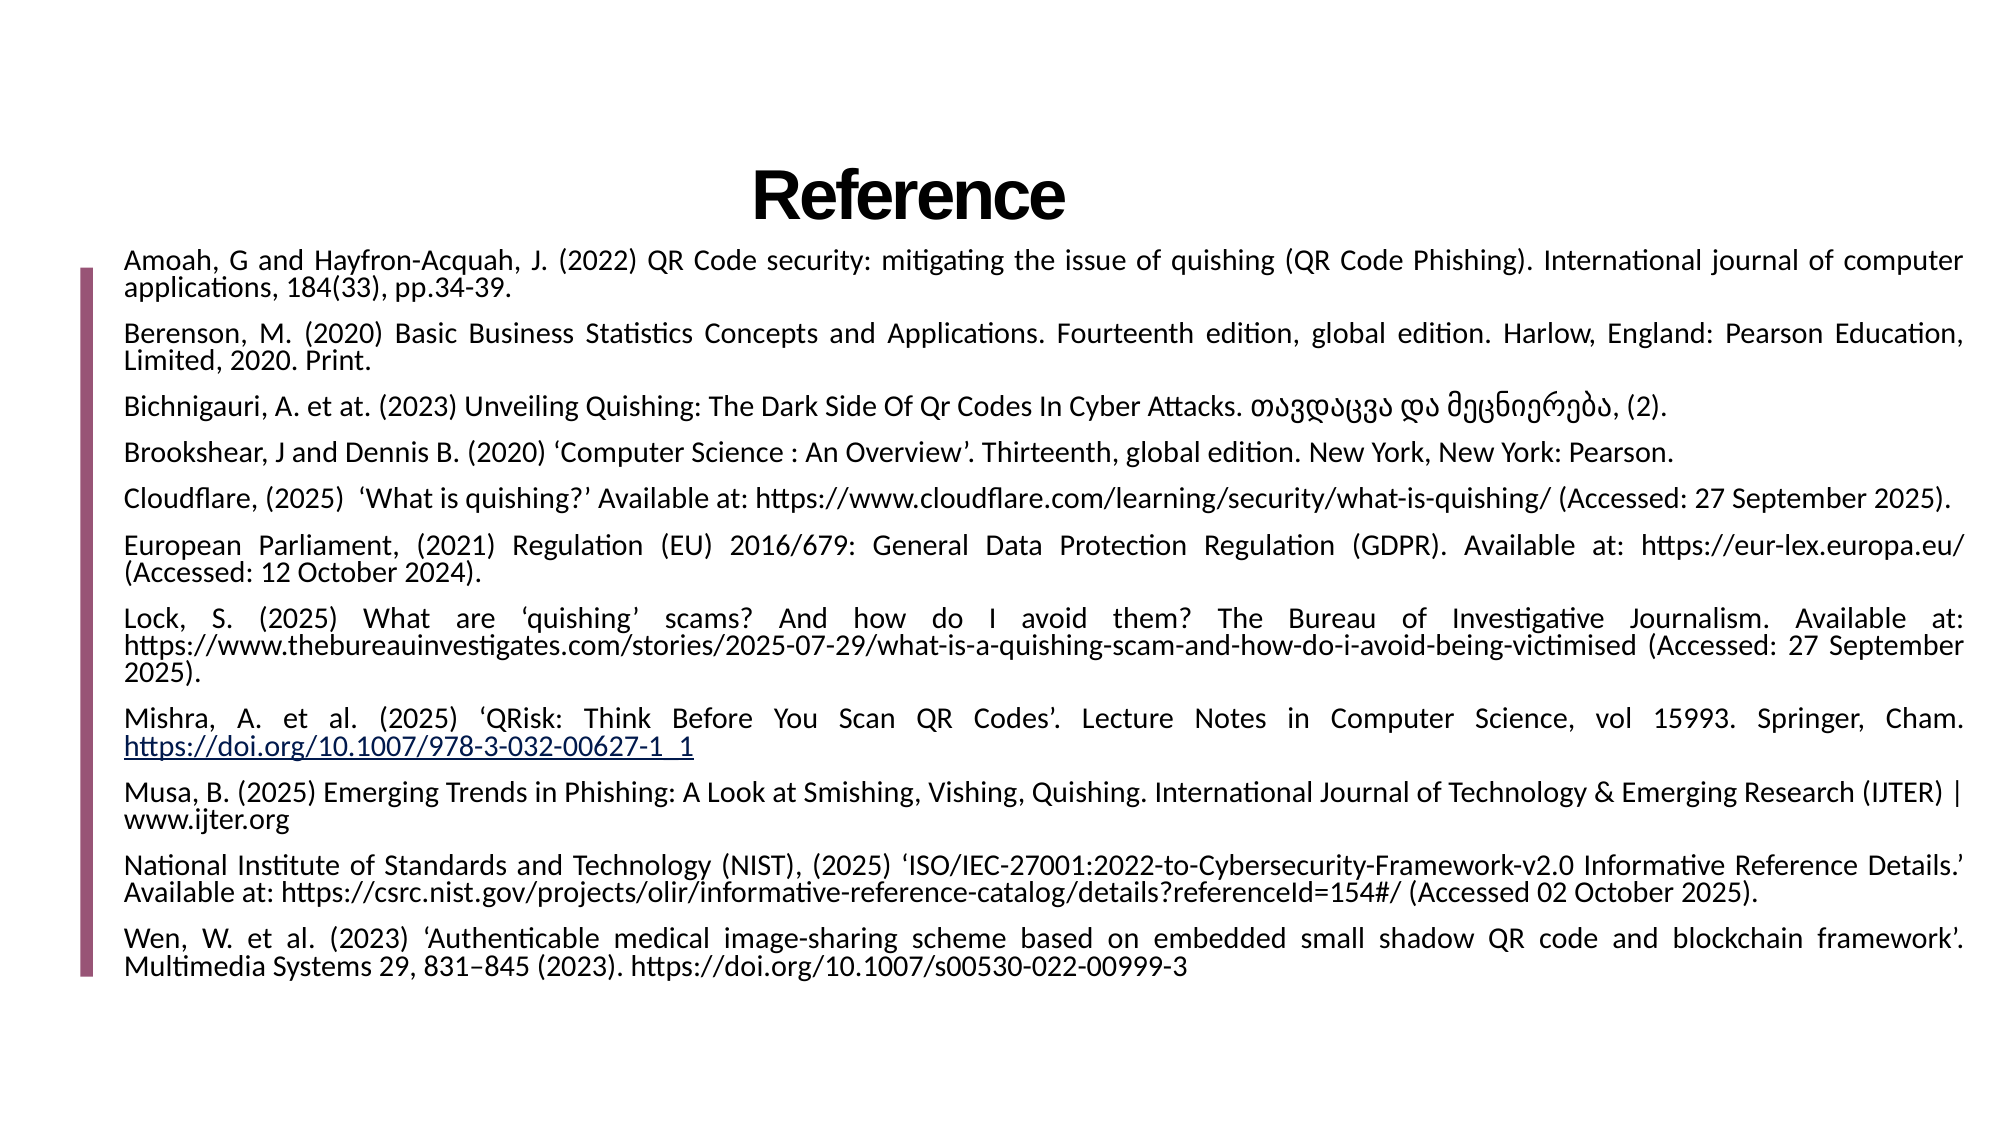

# Reference
Amoah, G and Hayfron-Acquah, J. (2022) QR Code security: mitigating the issue of quishing (QR Code Phishing). International journal of computer applications, 184(33), pp.34-39.
Berenson, M. (2020) Basic Business Statistics Concepts and Applications. Fourteenth edition, global edition. Harlow, England: Pearson Education, Limited, 2020. Print.
Bichnigauri, A. et at. (2023) Unveiling Quishing: The Dark Side Of Qr Codes In Cyber Attacks. თავდაცვა და მეცნიერება, (2).
Brookshear, J and Dennis B. (2020) ‘Computer Science : An Overview’. Thirteenth, global edition. New York, New York: Pearson.
Cloudflare, (2025)  ‘What is quishing?’ Available at: https://www.cloudflare.com/learning/security/what-is-quishing/ (Accessed: 27 September 2025).
European Parliament, (2021) Regulation (EU) 2016/679: General Data Protection Regulation (GDPR). Available at: https://eur-lex.europa.eu/ (Accessed: 12 October 2024).
Lock, S. (2025) What are ‘quishing’ scams? And how do I avoid them? The Bureau of Investigative Journalism. Available at: https://www.thebureauinvestigates.com/stories/2025-07-29/what-is-a-quishing-scam-and-how-do-i-avoid-being-victimised (Accessed: 27 September 2025).
Mishra, A. et al. (2025) ‘QRisk: Think Before You Scan QR Codes’. Lecture Notes in Computer Science, vol 15993. Springer, Cham. https://doi.org/10.1007/978-3-032-00627-1_1
Musa, B. (2025) Emerging Trends in Phishing: A Look at Smishing, Vishing, Quishing. International Journal of Technology & Emerging Research (IJTER) | www.ijter.org
National Institute of Standards and Technology (NIST), (2025) ‘ISO/IEC-27001:2022-to-Cybersecurity-Framework-v2.0 Informative Reference Details.’ Available at: https://csrc.nist.gov/projects/olir/informative-reference-catalog/details?referenceId=154#/ (Accessed 02 October 2025).
Wen, W. et al. (2023) ‘Authenticable medical image-sharing scheme based on embedded small shadow QR code and blockchain framework’. Multimedia Systems 29, 831–845 (2023). https://doi.org/10.1007/s00530-022-00999-3